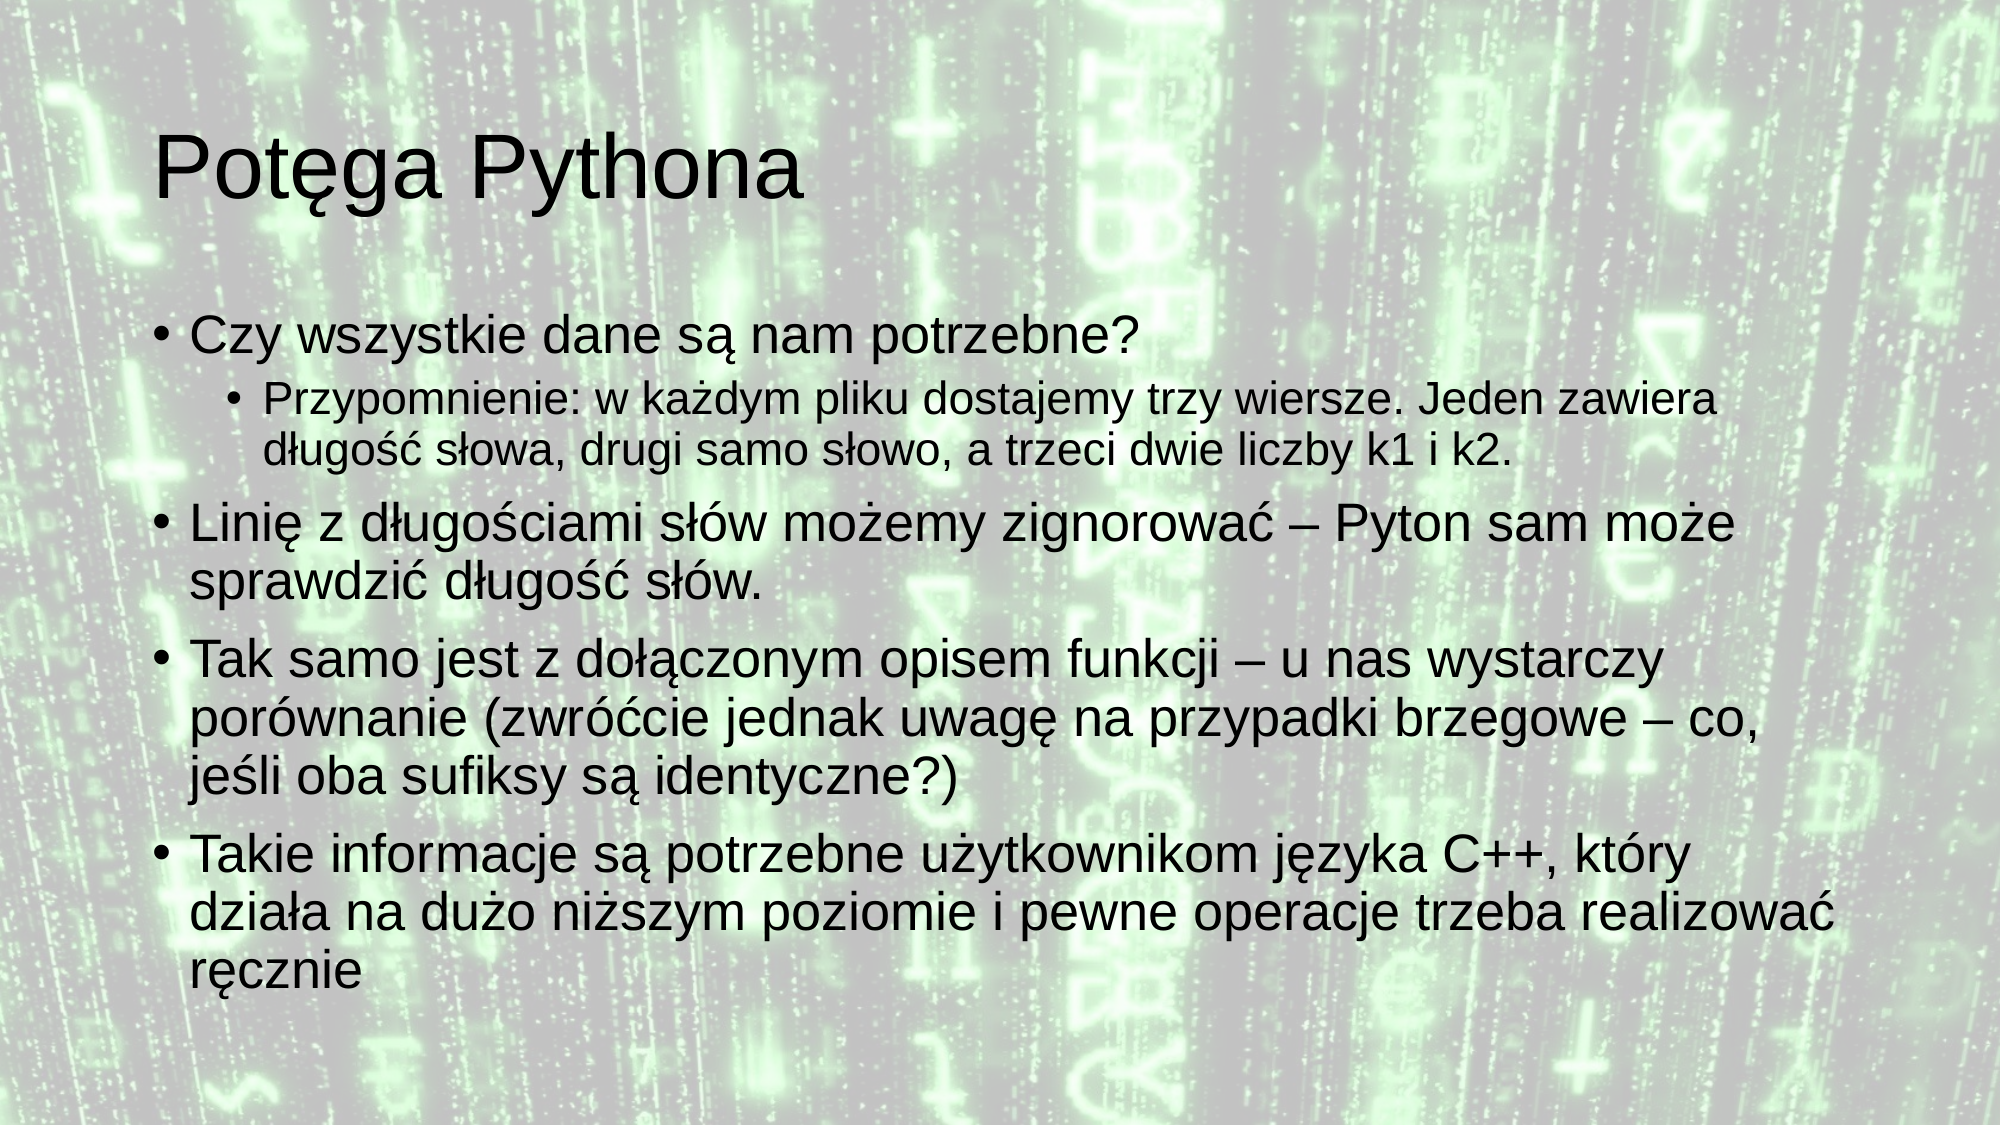

# Potęga Pythona
Czy wszystkie dane są nam potrzebne?
Przypomnienie: w każdym pliku dostajemy trzy wiersze. Jeden zawiera długość słowa, drugi samo słowo, a trzeci dwie liczby k1 i k2.
Linię z długościami słów możemy zignorować – Pyton sam może sprawdzić długość słów.
Tak samo jest z dołączonym opisem funkcji – u nas wystarczy porównanie (zwróćcie jednak uwagę na przypadki brzegowe – co, jeśli oba sufiksy są identyczne?)
Takie informacje są potrzebne użytkownikom języka C++, który działa na dużo niższym poziomie i pewne operacje trzeba realizować ręcznie